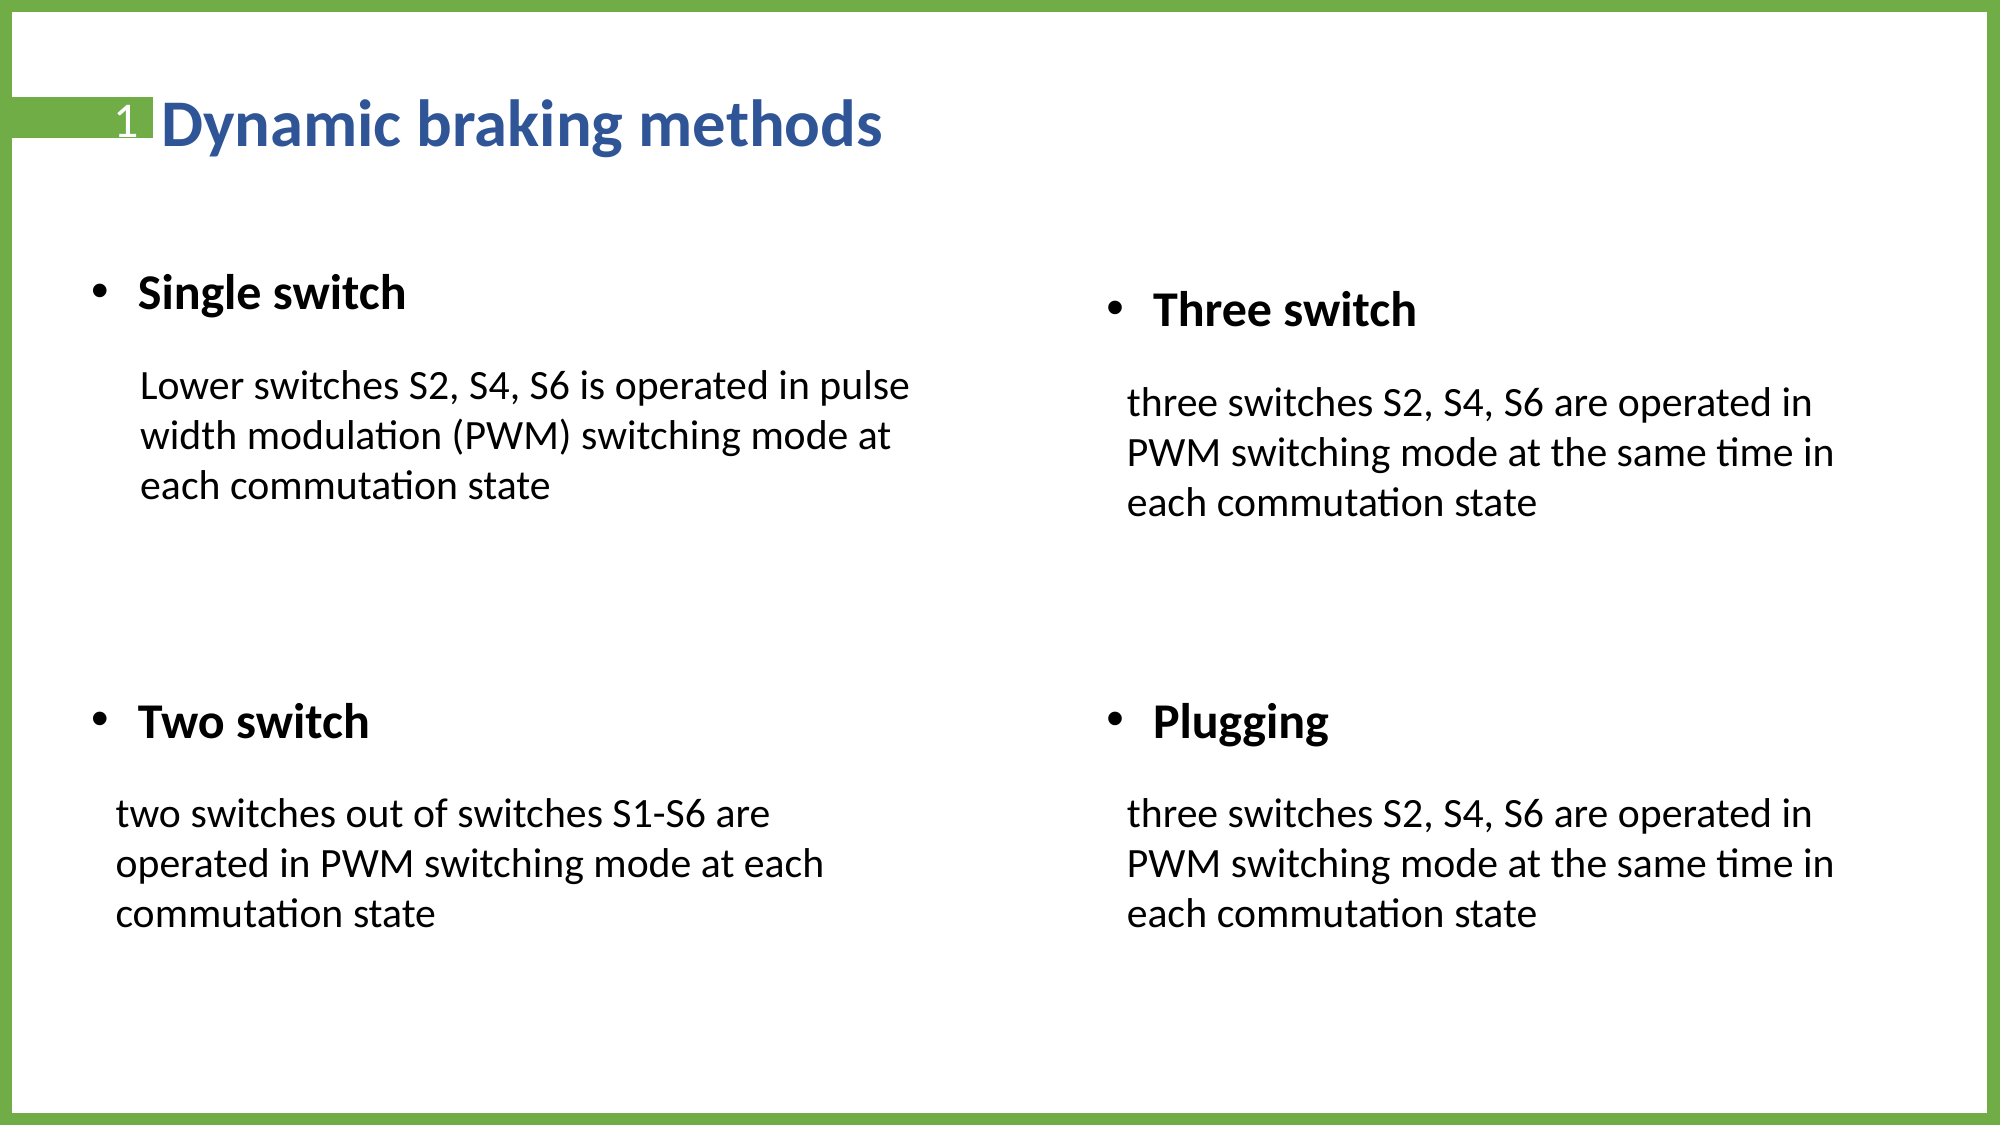

Dynamic braking methods
1

Single switch
Three switch
Lower switches S2, S4, S6 is operated in pulse width modulation (PWM) switching mode at each commutation state
three switches S2, S4, S6 are operated in PWM switching mode at the same time in each commutation state
Two switch
Plugging
two switches out of switches S1-S6 are operated in PWM switching mode at each commutation state
three switches S2, S4, S6 are operated in PWM switching mode at the same time in each commutation state